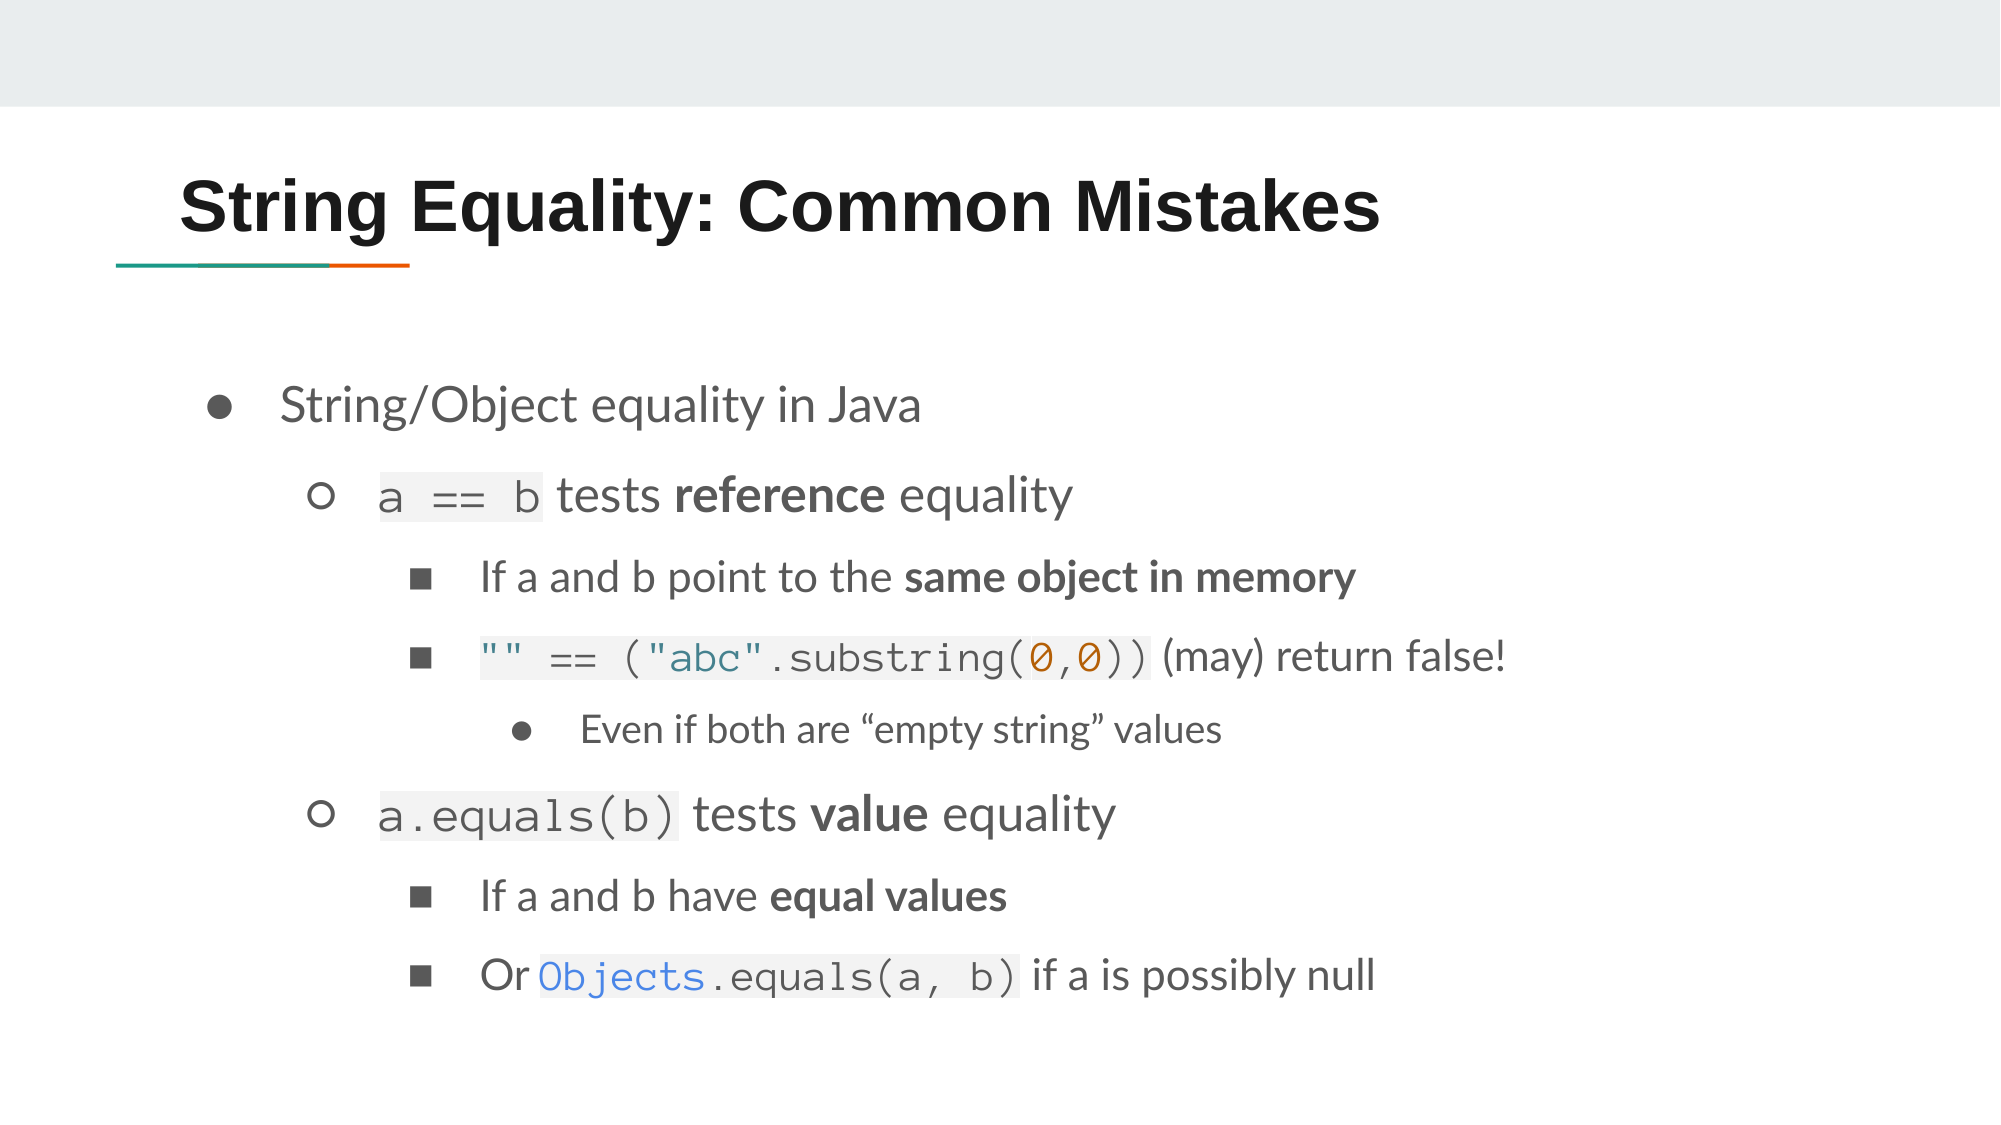

# String Equality: Common Mistakes
String/Object equality in Java
a == b tests reference equality
If a and b point to the same object in memory
"" == ("abc".substring(0,0)) (may) return false!
Even if both are “empty string” values
a.equals(b) tests value equality
If a and b have equal values
Or Objects.equals(a, b) if a is possibly null